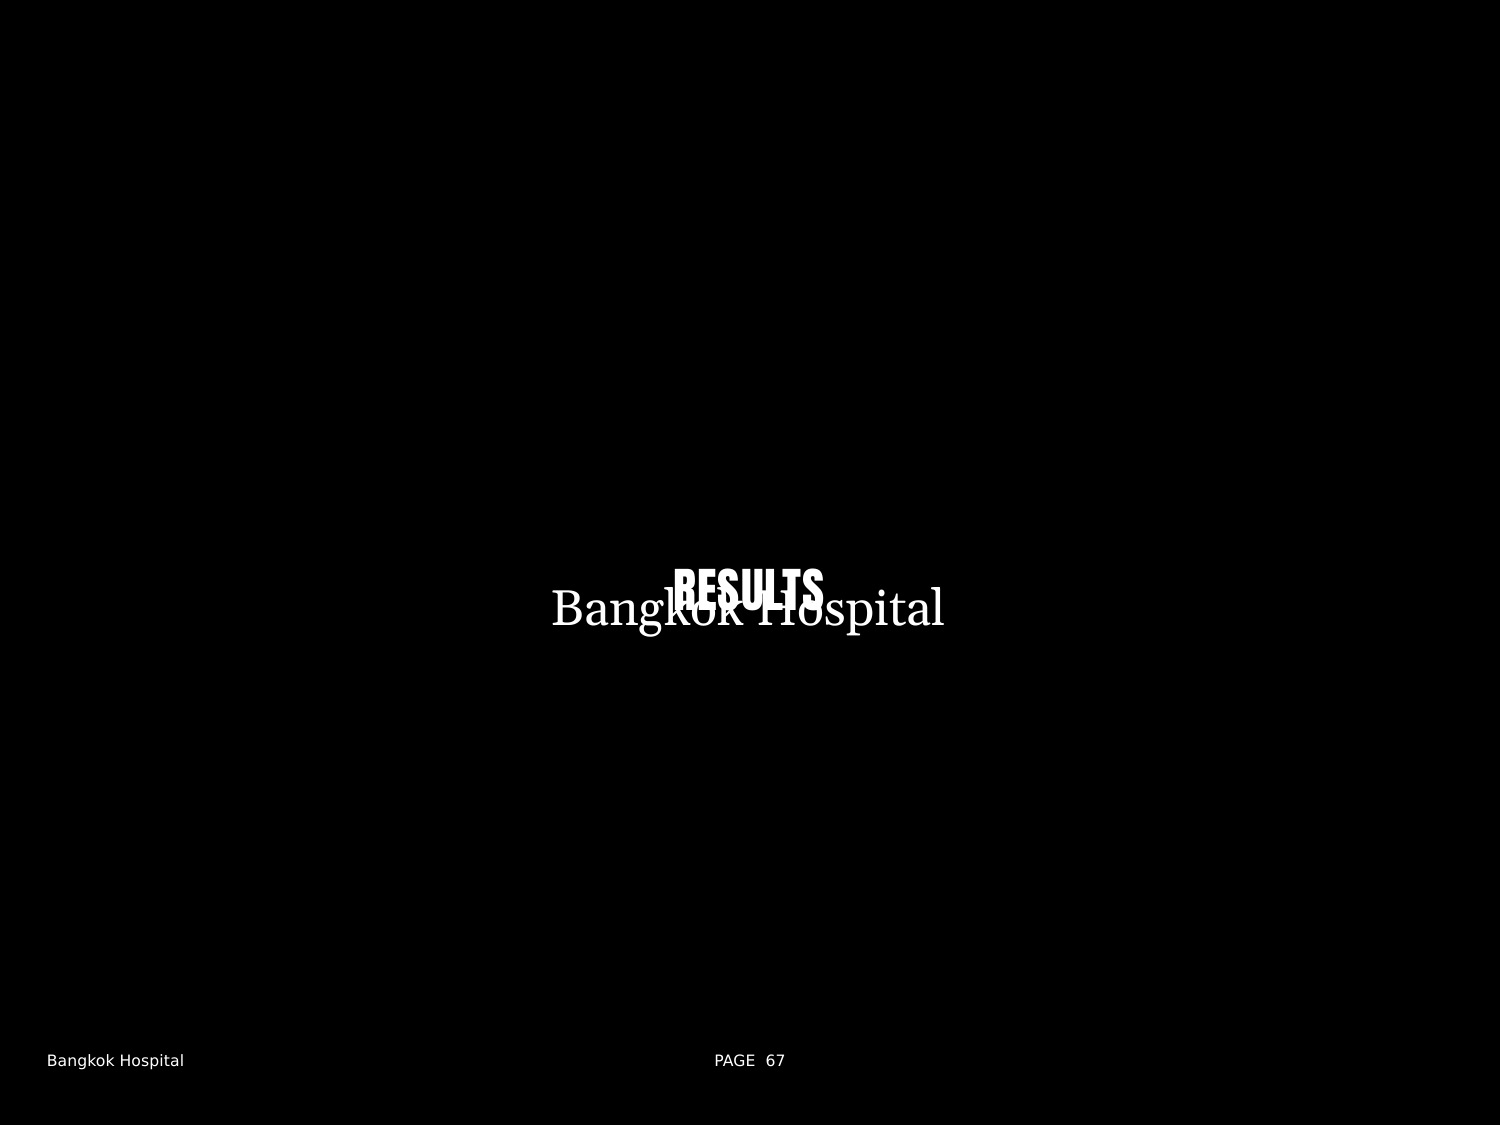

# Results
Bangkok Hospital
Bangkok Hospital
PAGE  67